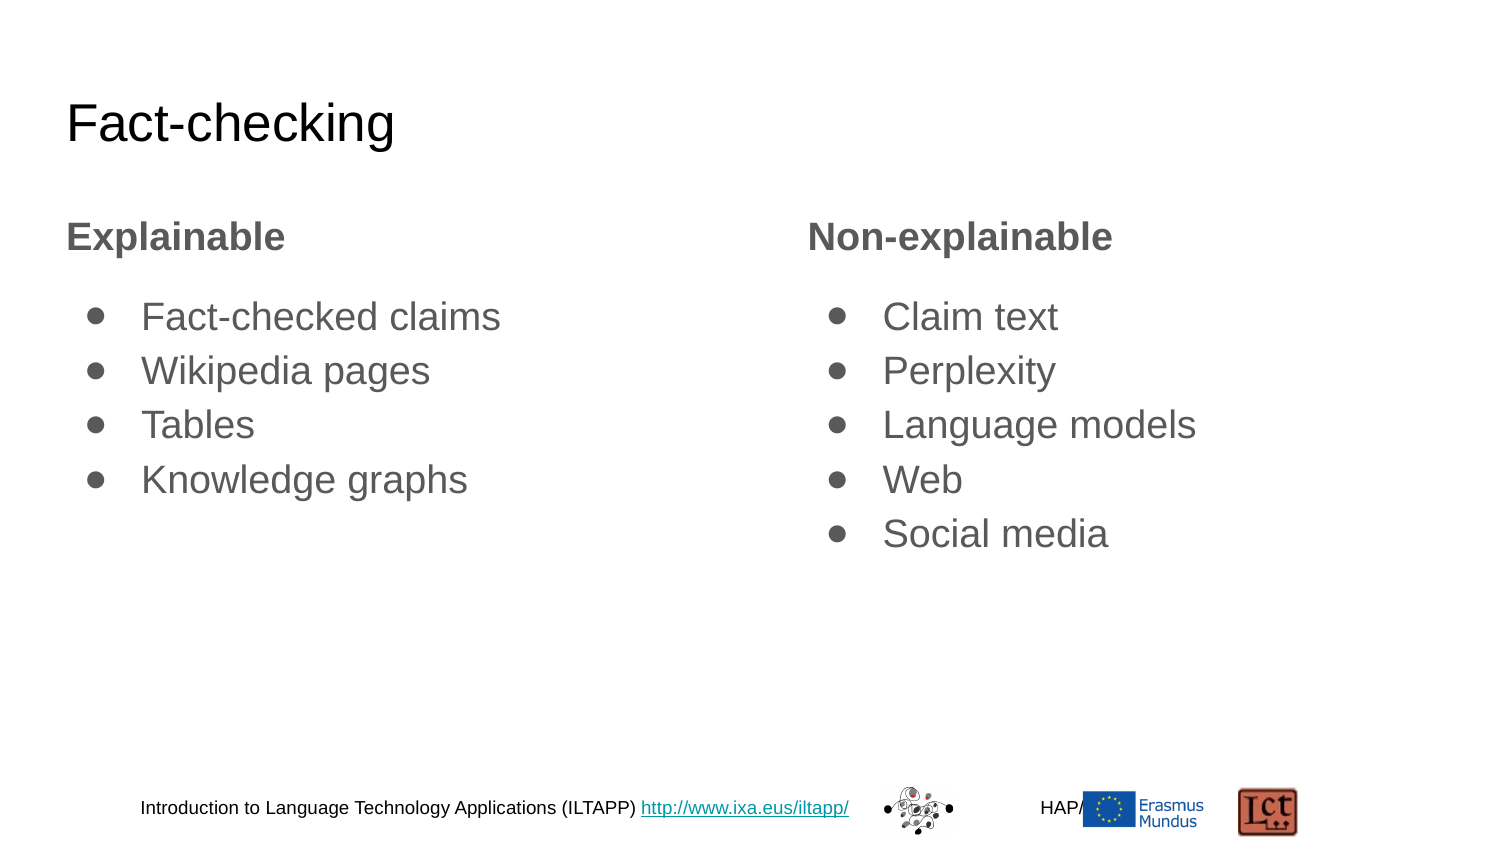

# Fact-checking
Explainable
Fact-checked claims
Wikipedia pages
Tables
Knowledge graphs

Non-explainable
Claim text
Perplexity
Language models
Web
Social media